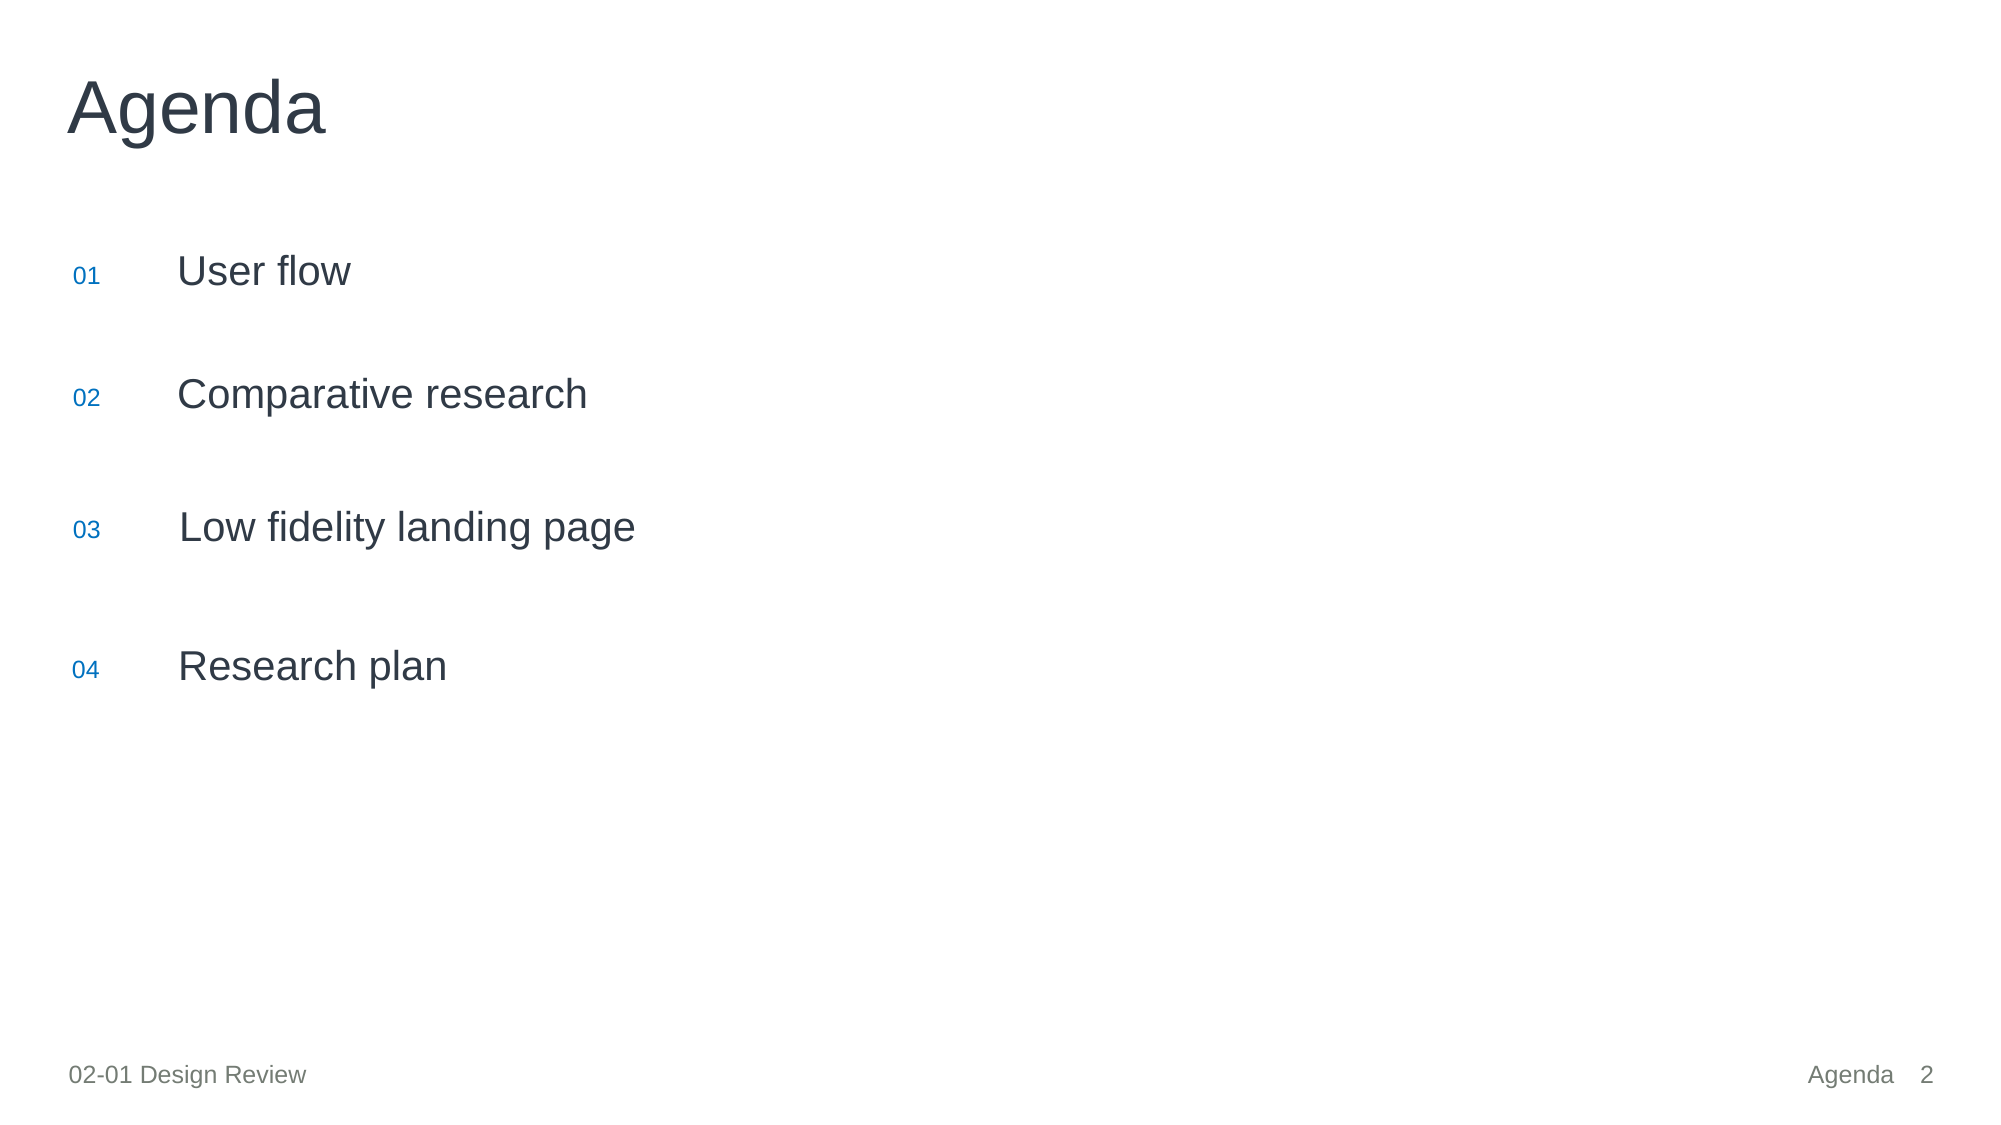

Agenda
User flow
01
Comparative research
02
Low fidelity landing page
03
Research plan
04
2
02-01 Design Review
Agenda